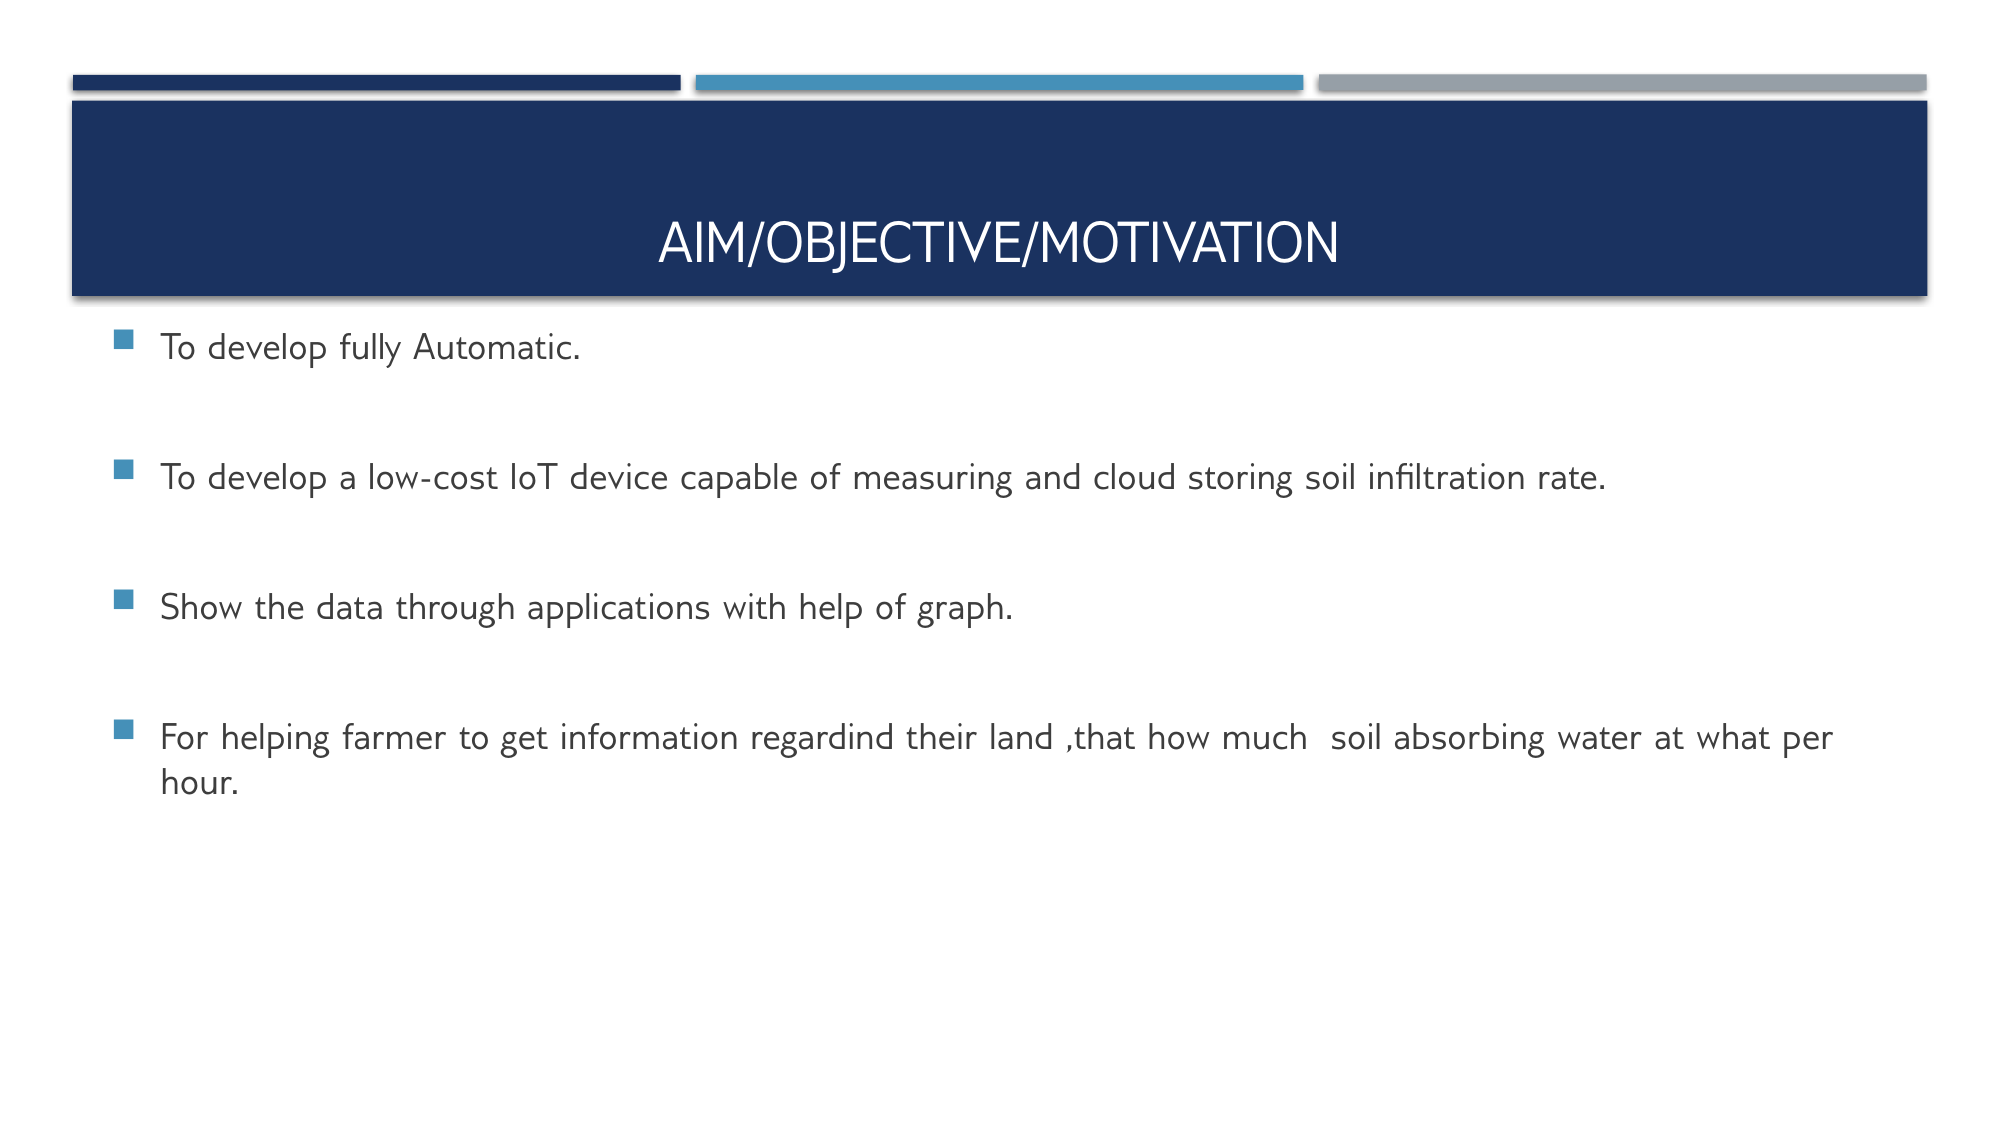

# Aim/Objective/motivation
To develop fully Automatic.

To develop a low-cost IoT device capable of measuring and cloud storing soil infiltration rate.

Show the data through applications with help of graph.

For helping farmer to get information regardind their land ,that how much  soil absorbing water at what per hour.